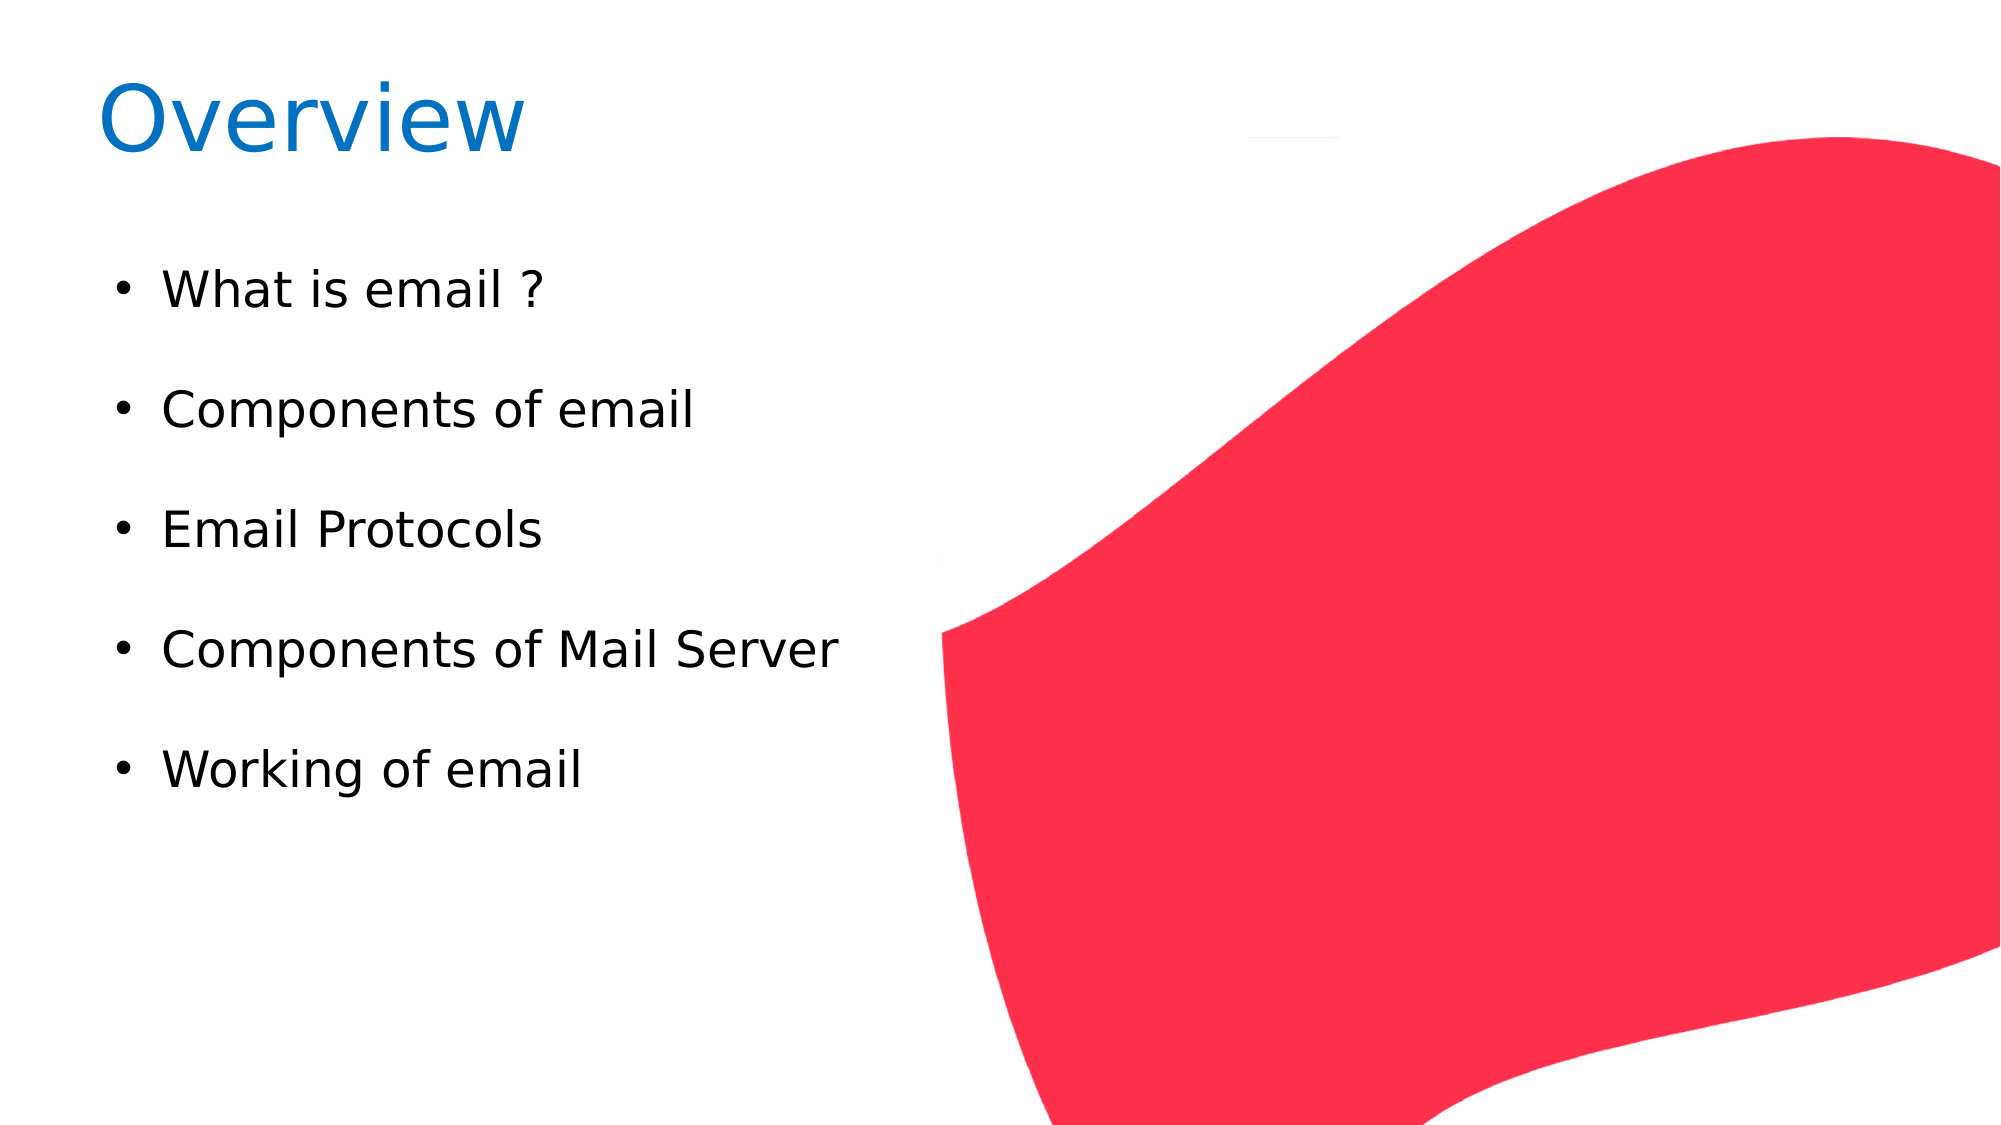

Overview
What is email ?

Components of email

Email Protocols

Components of Mail Server

Working of email